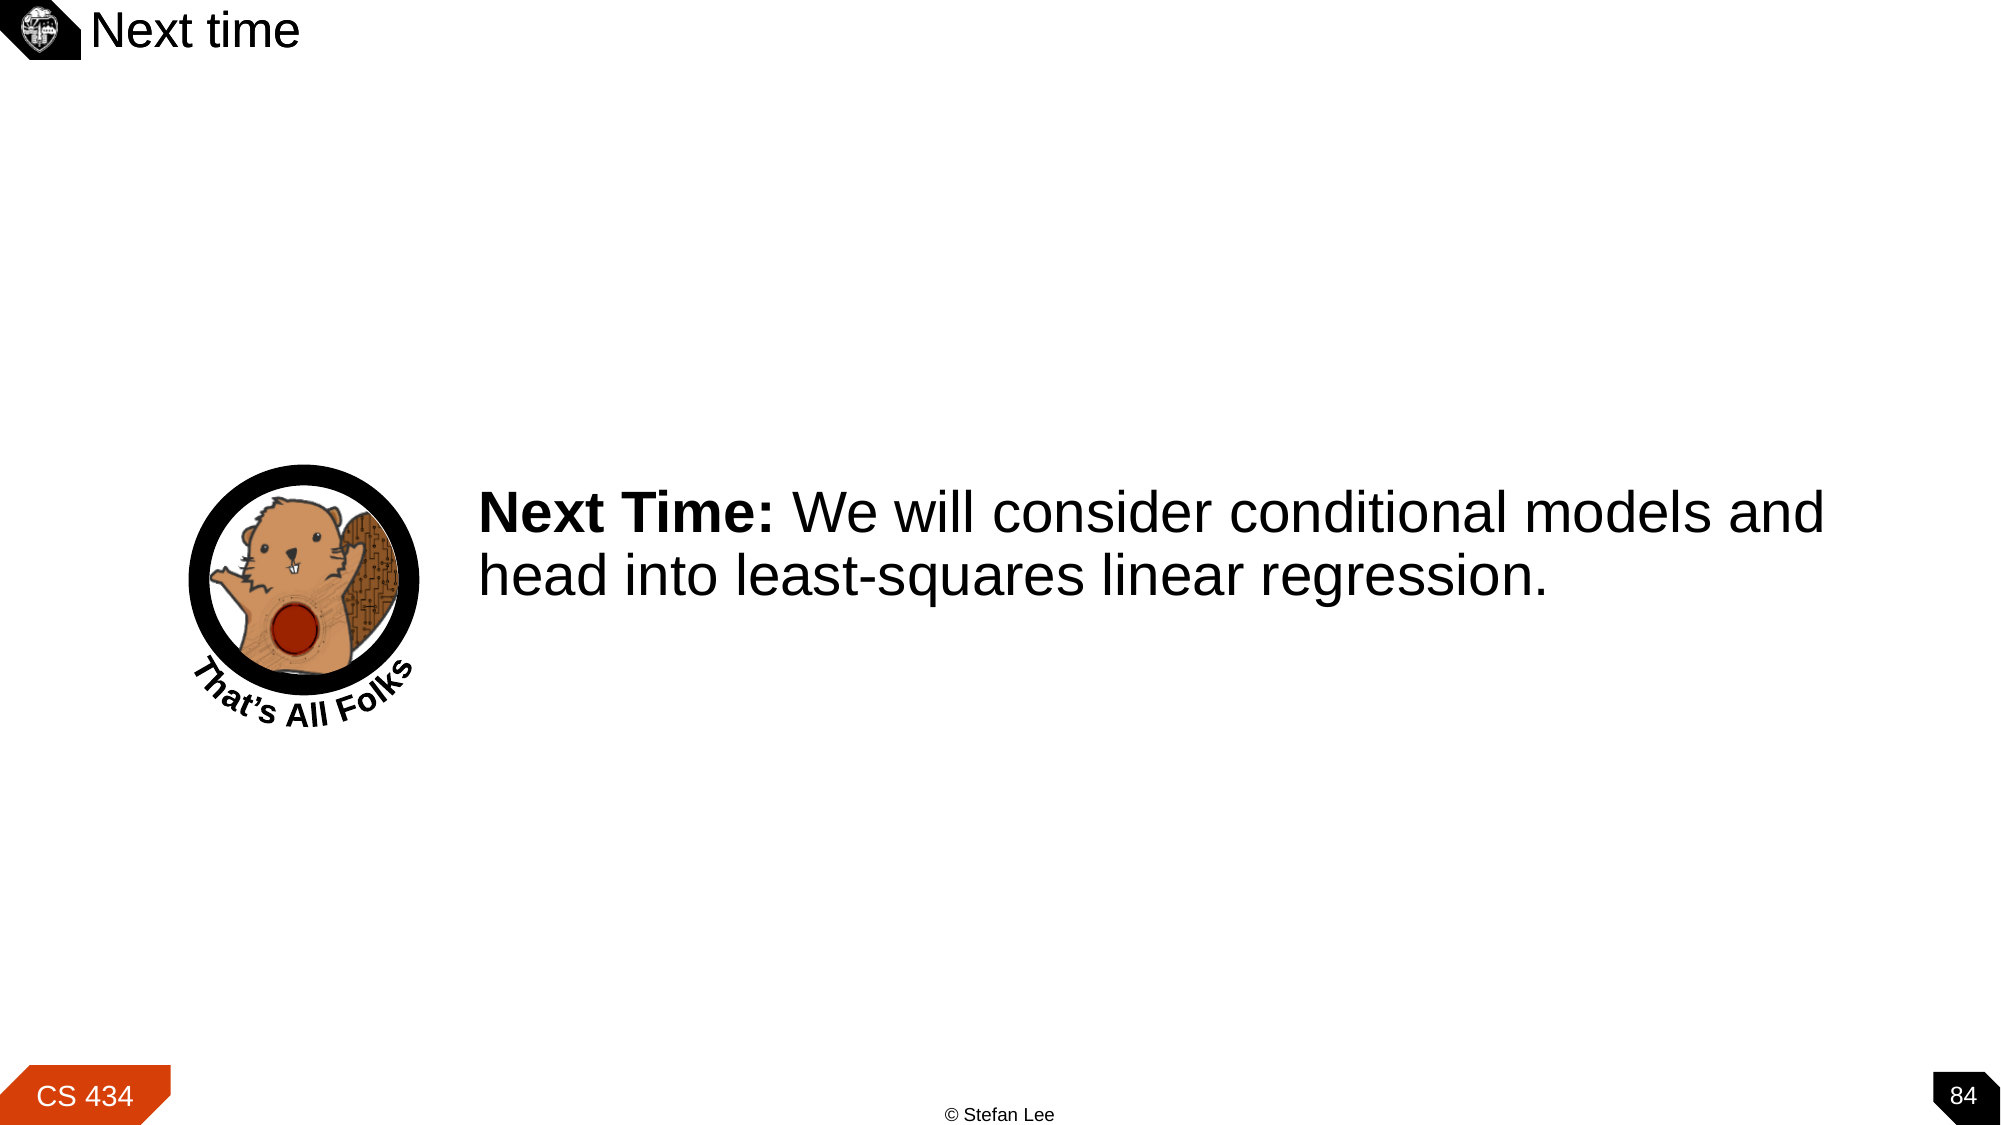

Next time
Next Time: We will consider conditional models and head into least-squares linear regression.

84